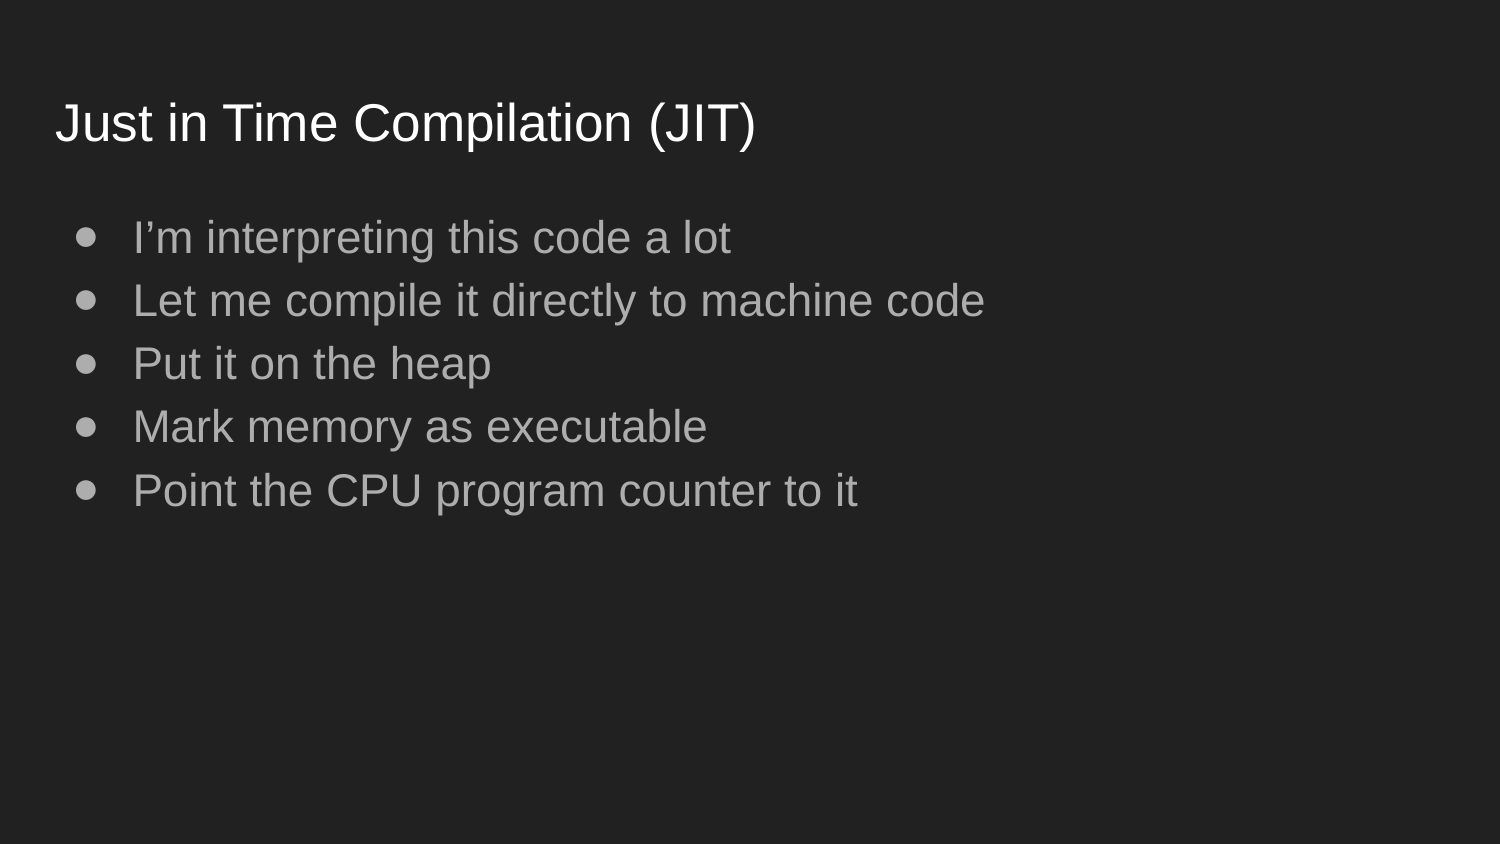

# Just in Time Compilation (JIT)
I’m interpreting this code a lot
Let me compile it directly to machine code
Put it on the heap
Mark memory as executable
Point the CPU program counter to it